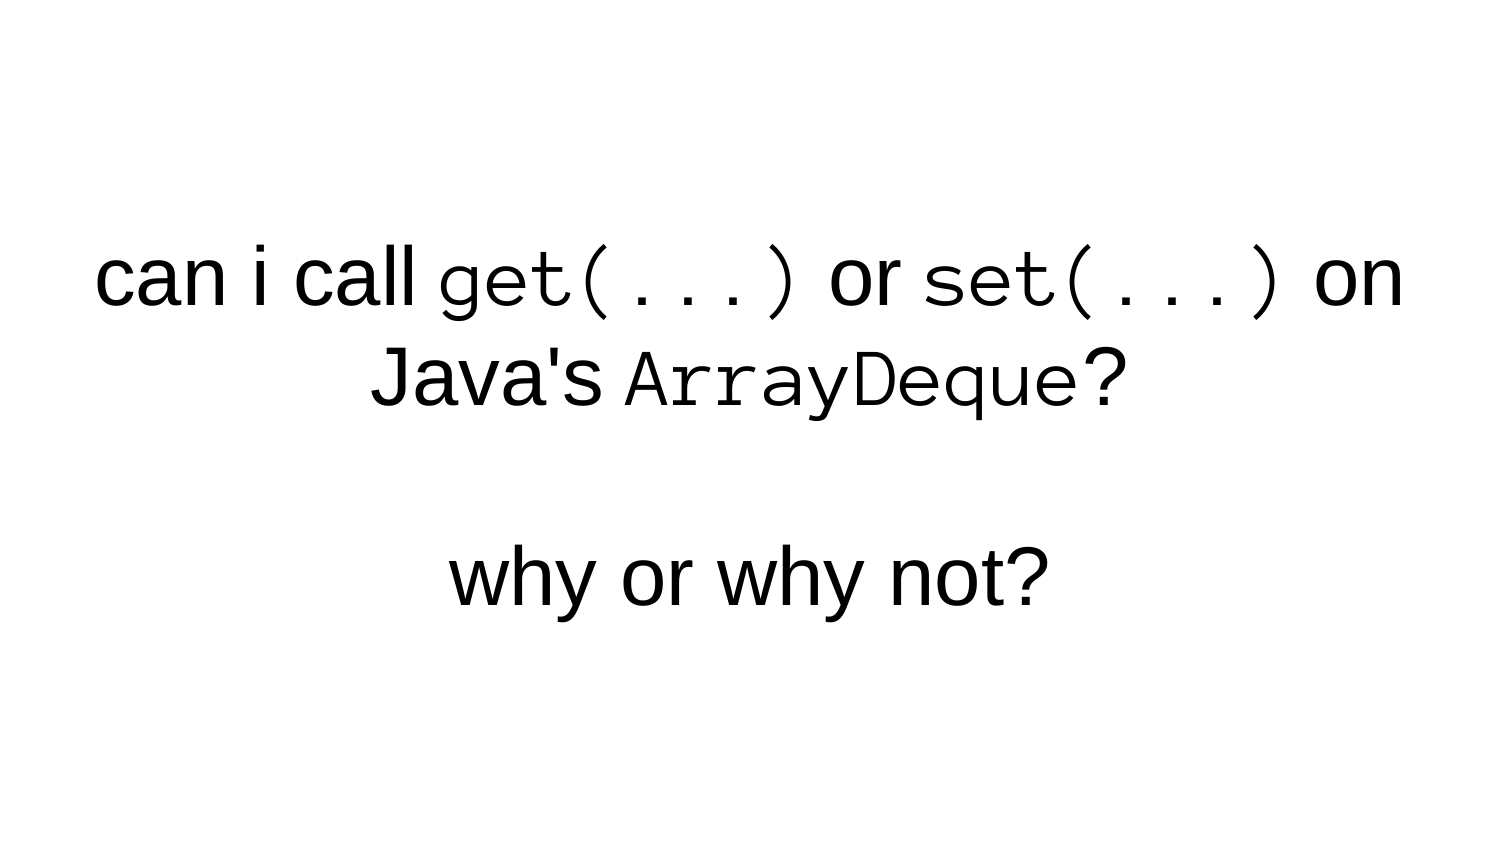

# can i call get(...) or set(...) on Java's ArrayDeque? why or why not?